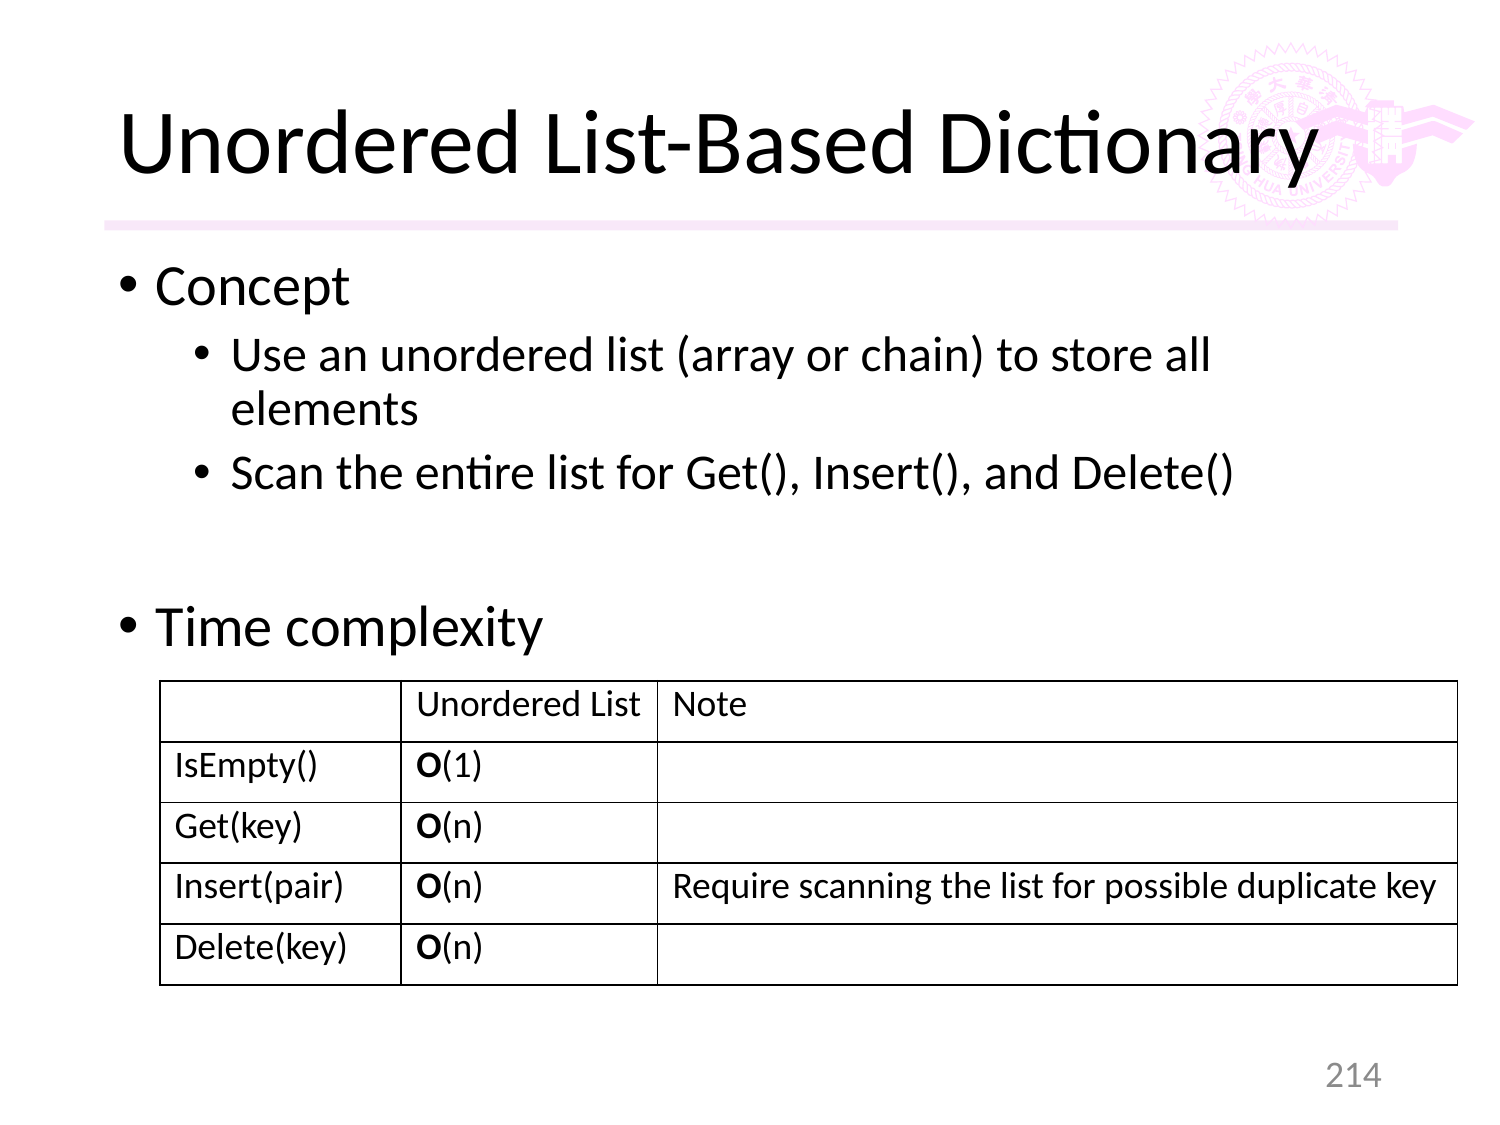

# Unordered List-Based Dictionary
Concept
Use an unordered list (array or chain) to store all elements
Scan the entire list for Get(), Insert(), and Delete()

Time complexity

|  | Unordered List | Note |
| --- | --- | --- |
| IsEmpty() | O(1) |  |
| Get(key) | O(n) |  |
| Insert(pair) | O(n) | Require scanning the list for possible duplicate key |
| Delete(key) | O(n) |  |
214